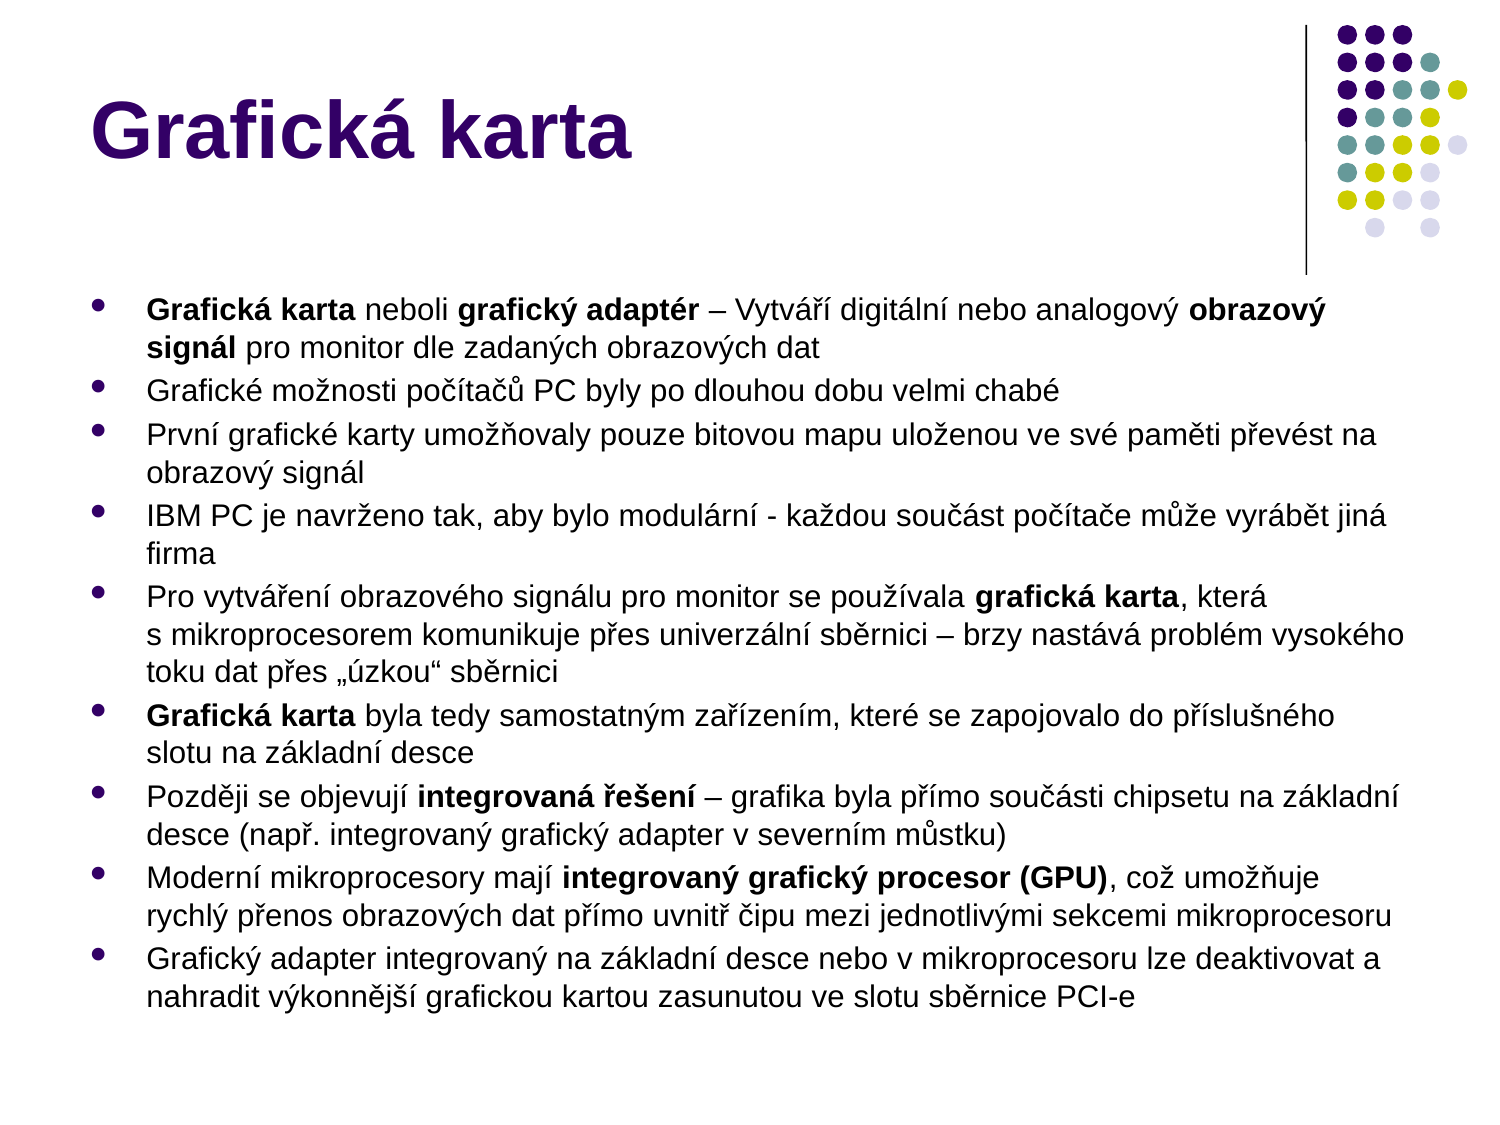

Grafická karta
Grafická karta neboli grafický adaptér – Vytváří digitální nebo analogový obrazový signál pro monitor dle zadaných obrazových dat
Grafické možnosti počítačů PC byly po dlouhou dobu velmi chabé
První grafické karty umožňovaly pouze bitovou mapu uloženou ve své paměti převést na obrazový signál
IBM PC je navrženo tak, aby bylo modulární - každou součást počítače může vyrábět jiná firma
Pro vytváření obrazového signálu pro monitor se používala grafická karta, která s mikroprocesorem komunikuje přes univerzální sběrnici – brzy nastává problém vysokého toku dat přes „úzkou“ sběrnici
Grafická karta byla tedy samostatným zařízením, které se zapojovalo do příslušného slotu na základní desce
Později se objevují integrovaná řešení – grafika byla přímo součásti chipsetu na základní desce (např. integrovaný grafický adapter v severním můstku)
Moderní mikroprocesory mají integrovaný grafický procesor (GPU), což umožňuje rychlý přenos obrazových dat přímo uvnitř čipu mezi jednotlivými sekcemi mikroprocesoru
Grafický adapter integrovaný na základní desce nebo v mikroprocesoru lze deaktivovat a nahradit výkonnější grafickou kartou zasunutou ve slotu sběrnice PCI-e